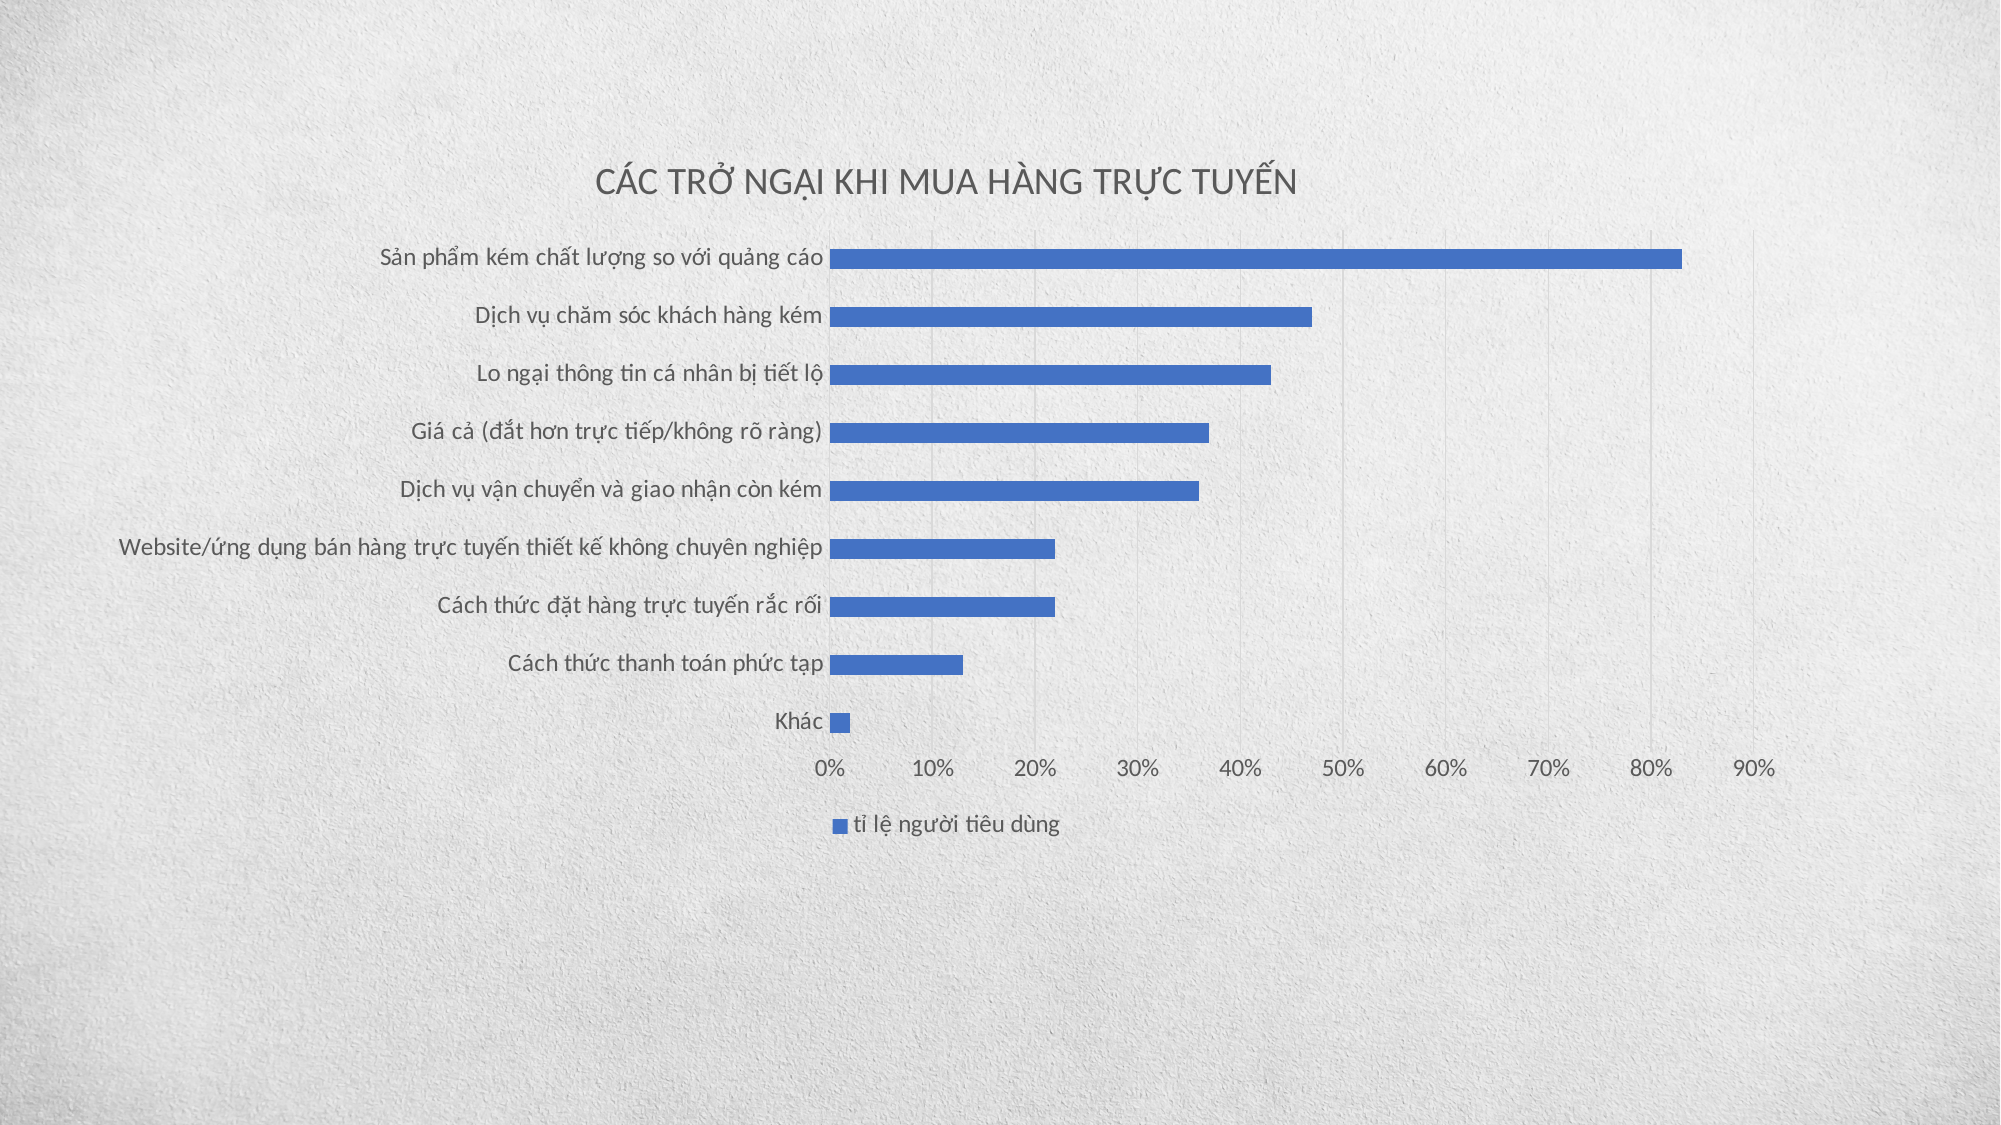

### Chart: CÁC TRỞ NGẠI KHI MUA HÀNG TRỰC TUYẾN

| Category | tỉ lệ người tiêu dùng |
|---|---|
| Khác | 0.02 |
| Cách thức thanh toán phức tạp | 0.13 |
| Cách thức đặt hàng trực tuyến rắc rối | 0.22 |
| Website/ứng dụng bán hàng trực tuyến thiết kế không chuyên nghiệp | 0.22 |
| Dịch vụ vận chuyển và giao nhận còn kém | 0.36 |
| Giá cả (đắt hơn trực tiếp/không rõ ràng) | 0.37 |
| Lo ngại thông tin cá nhân bị tiết lộ | 0.43 |
| Dịch vụ chăm sóc khách hàng kém | 0.47 |
| Sản phẩm kém chất lượng so với quảng cáo | 0.83 |